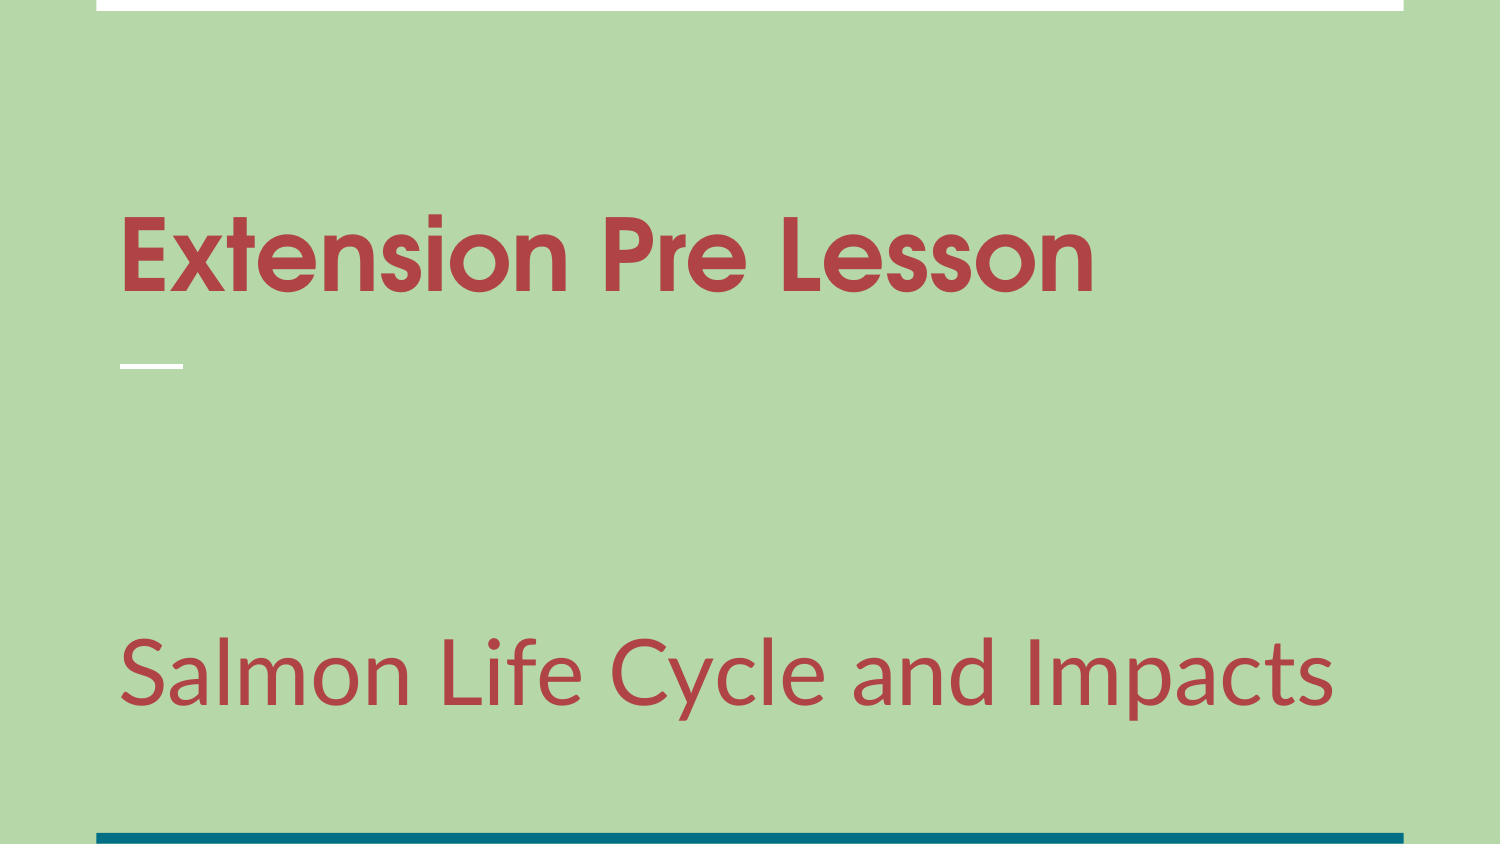

# Extension Pre Lesson
Salmon Life Cycle and Impacts